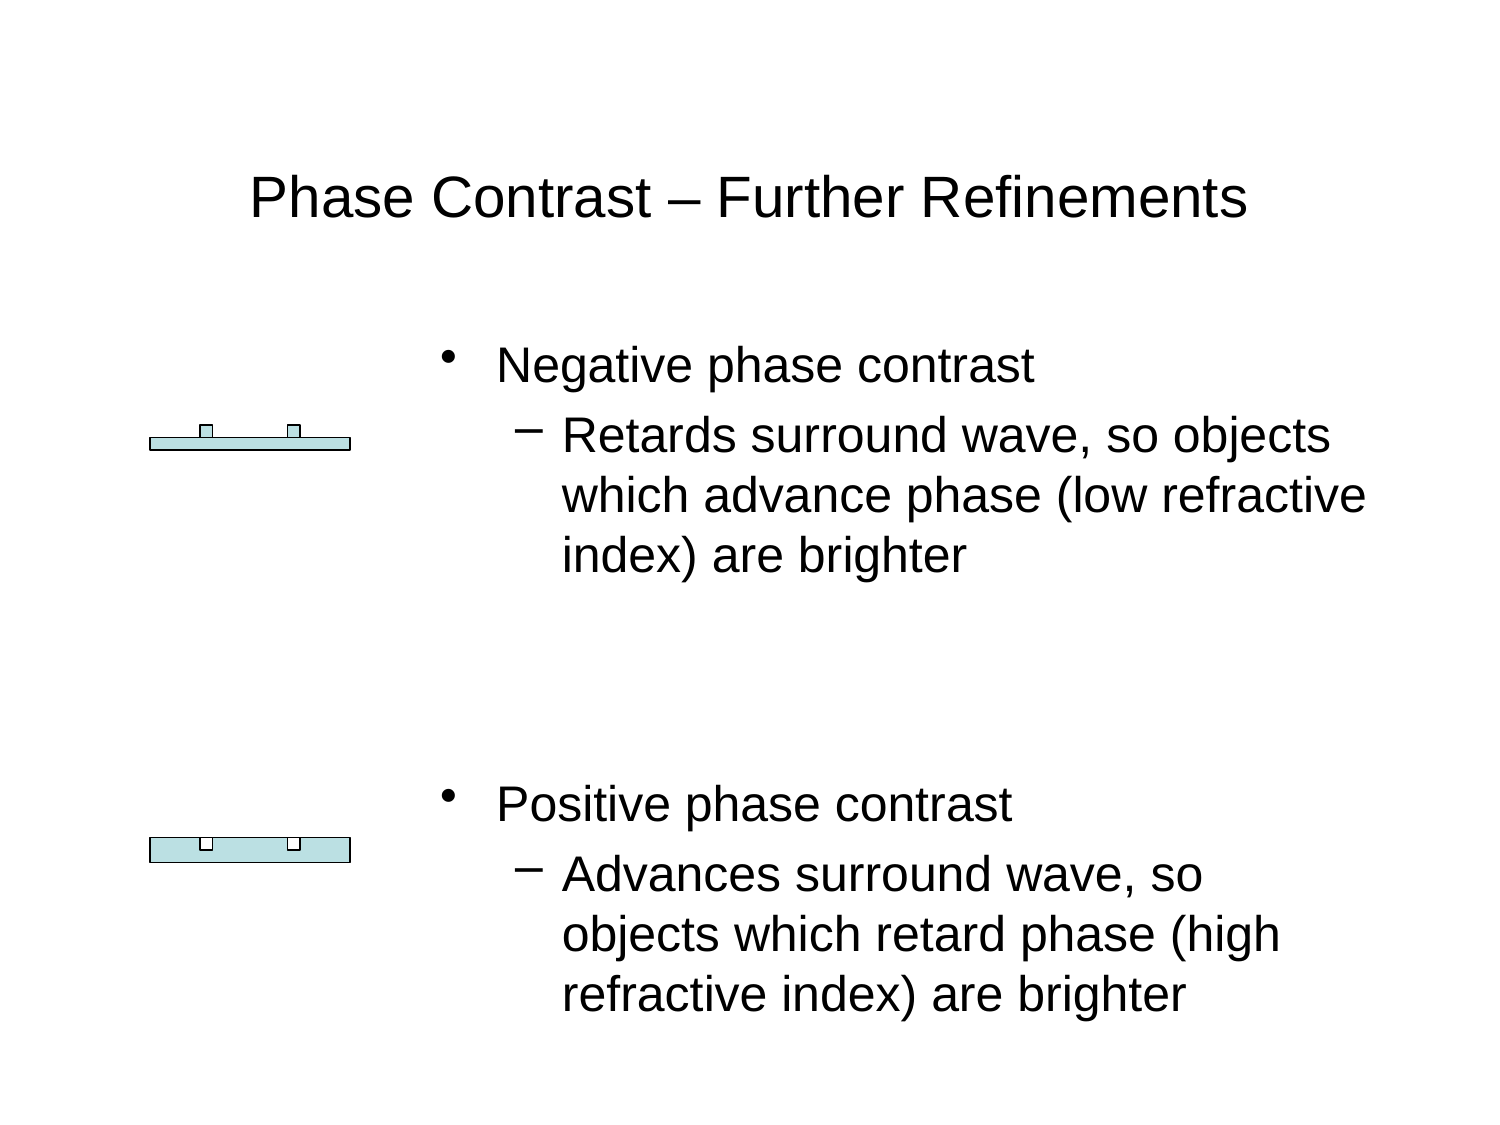

# Phase Contrast – Further Refinements
Negative phase contrast
Retards surround wave, so objects which advance phase (low refractive index) are brighter

Positive phase contrast
Advances surround wave, so objects which retard phase (high refractive index) are brighter